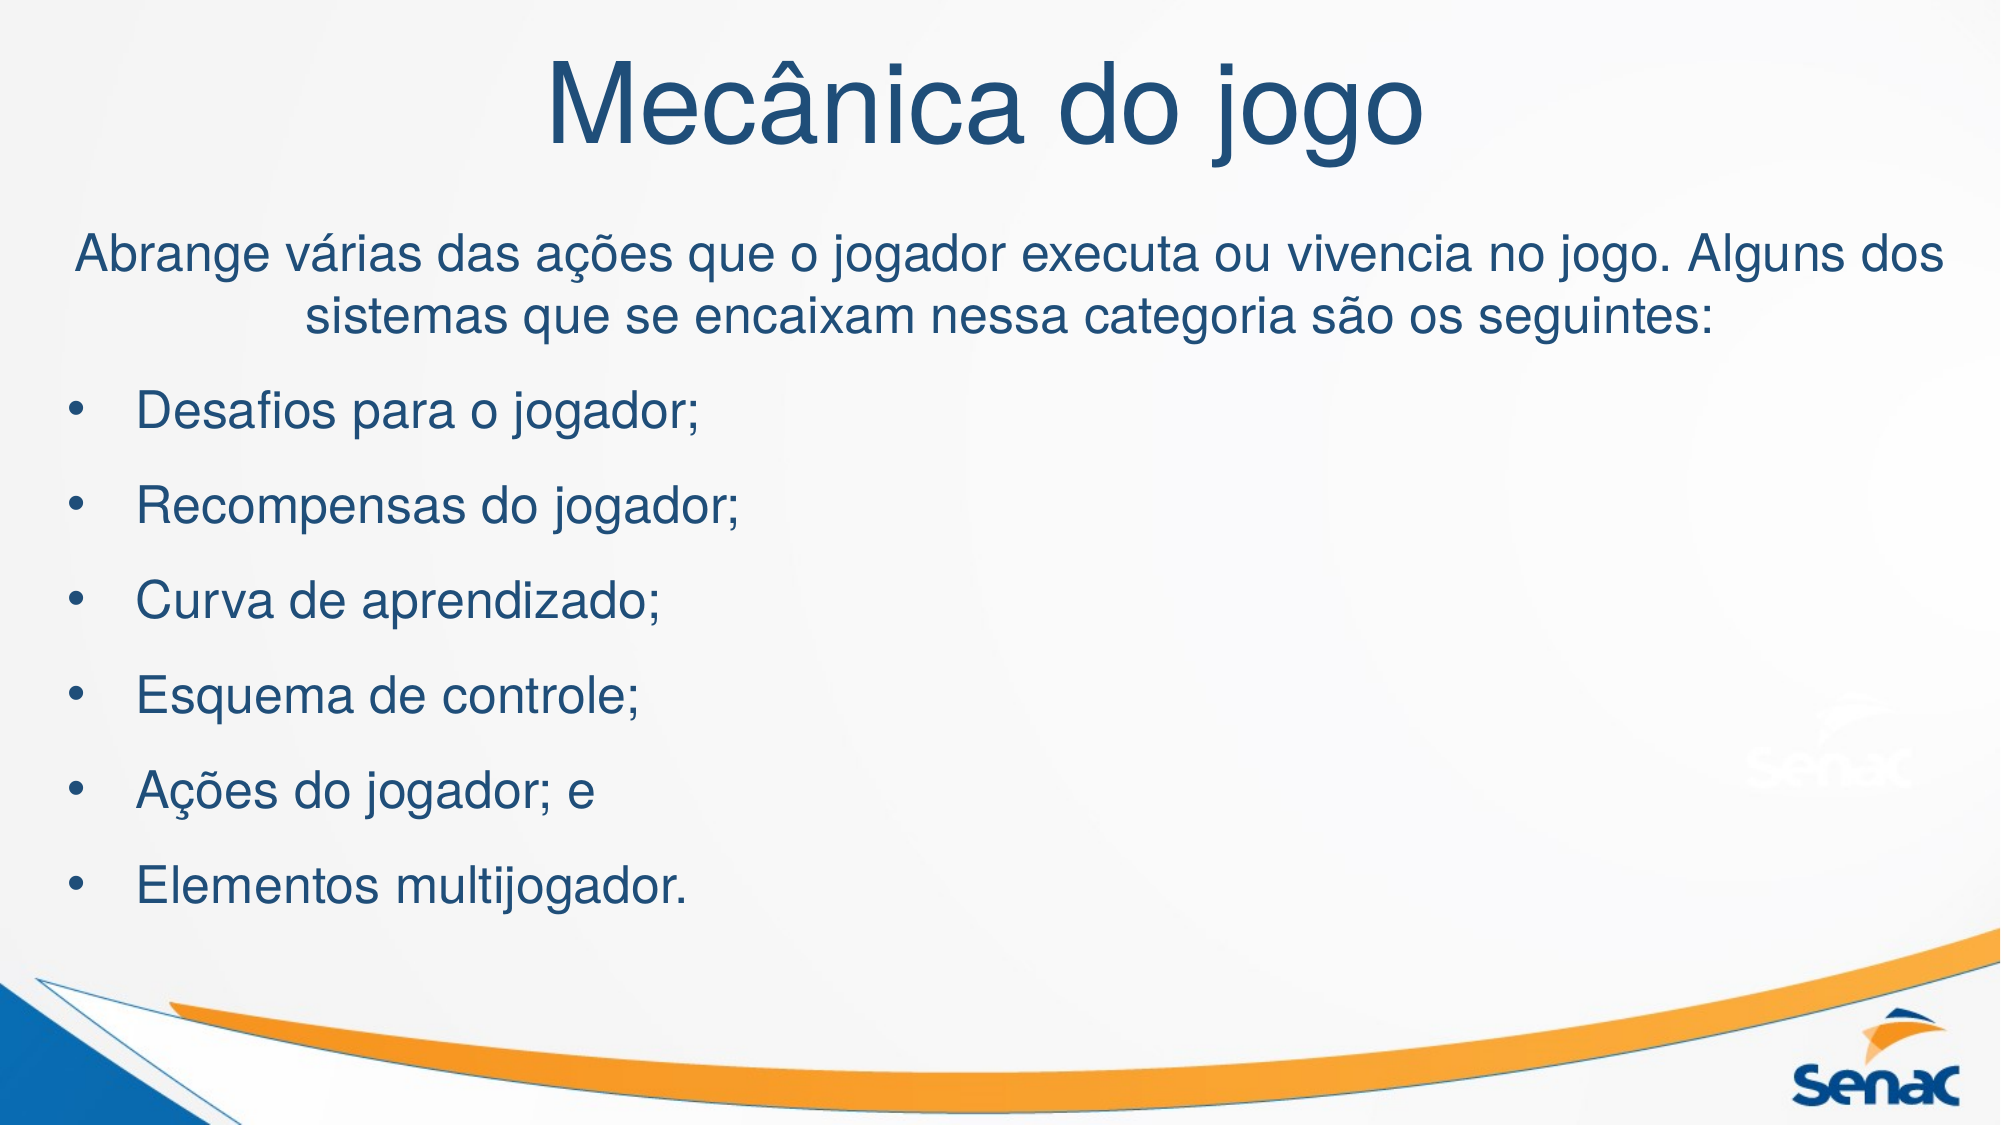

# Mecânica do jogo
Abrange várias das ações que o jogador executa ou vivencia no jogo. Alguns dos sistemas que se encaixam nessa categoria são os seguintes:
Desafios para o jogador;
Recompensas do jogador;
Curva de aprendizado;
Esquema de controle;
Ações do jogador; e
Elementos multijogador.